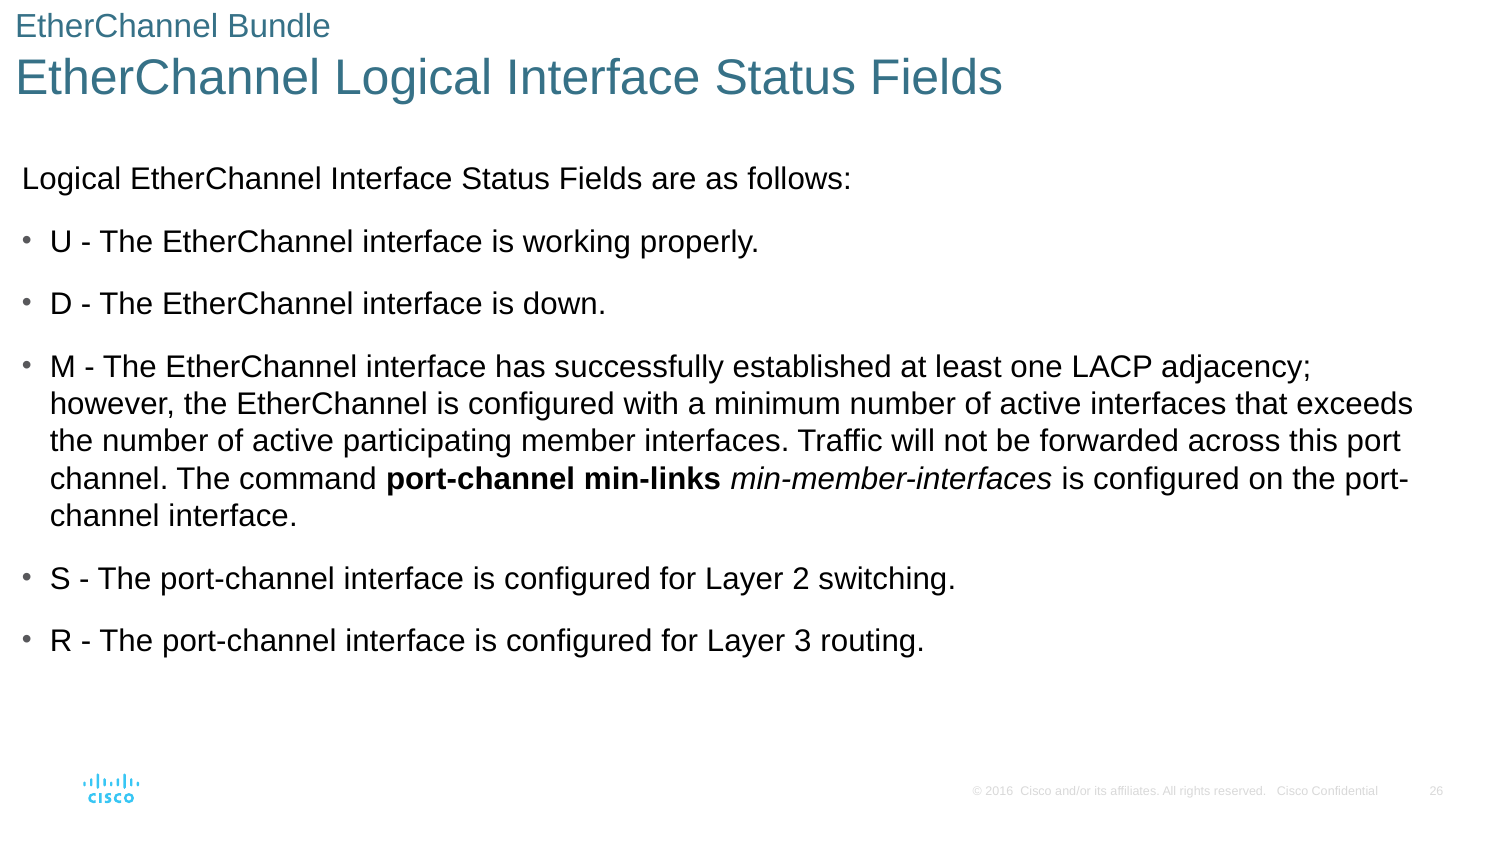

# EtherChannel Bundle EtherChannel Logical Interface Status Fields
Logical EtherChannel Interface Status Fields are as follows:
U - The EtherChannel interface is working properly.
D - The EtherChannel interface is down.
M - The EtherChannel interface has successfully established at least one LACP adjacency; however, the EtherChannel is configured with a minimum number of active interfaces that exceeds the number of active participating member interfaces. Traffic will not be forwarded across this port channel. The command port-channel min-links min-member-interfaces is configured on the port-channel interface.
S - The port-channel interface is configured for Layer 2 switching.
R - The port-channel interface is configured for Layer 3 routing.